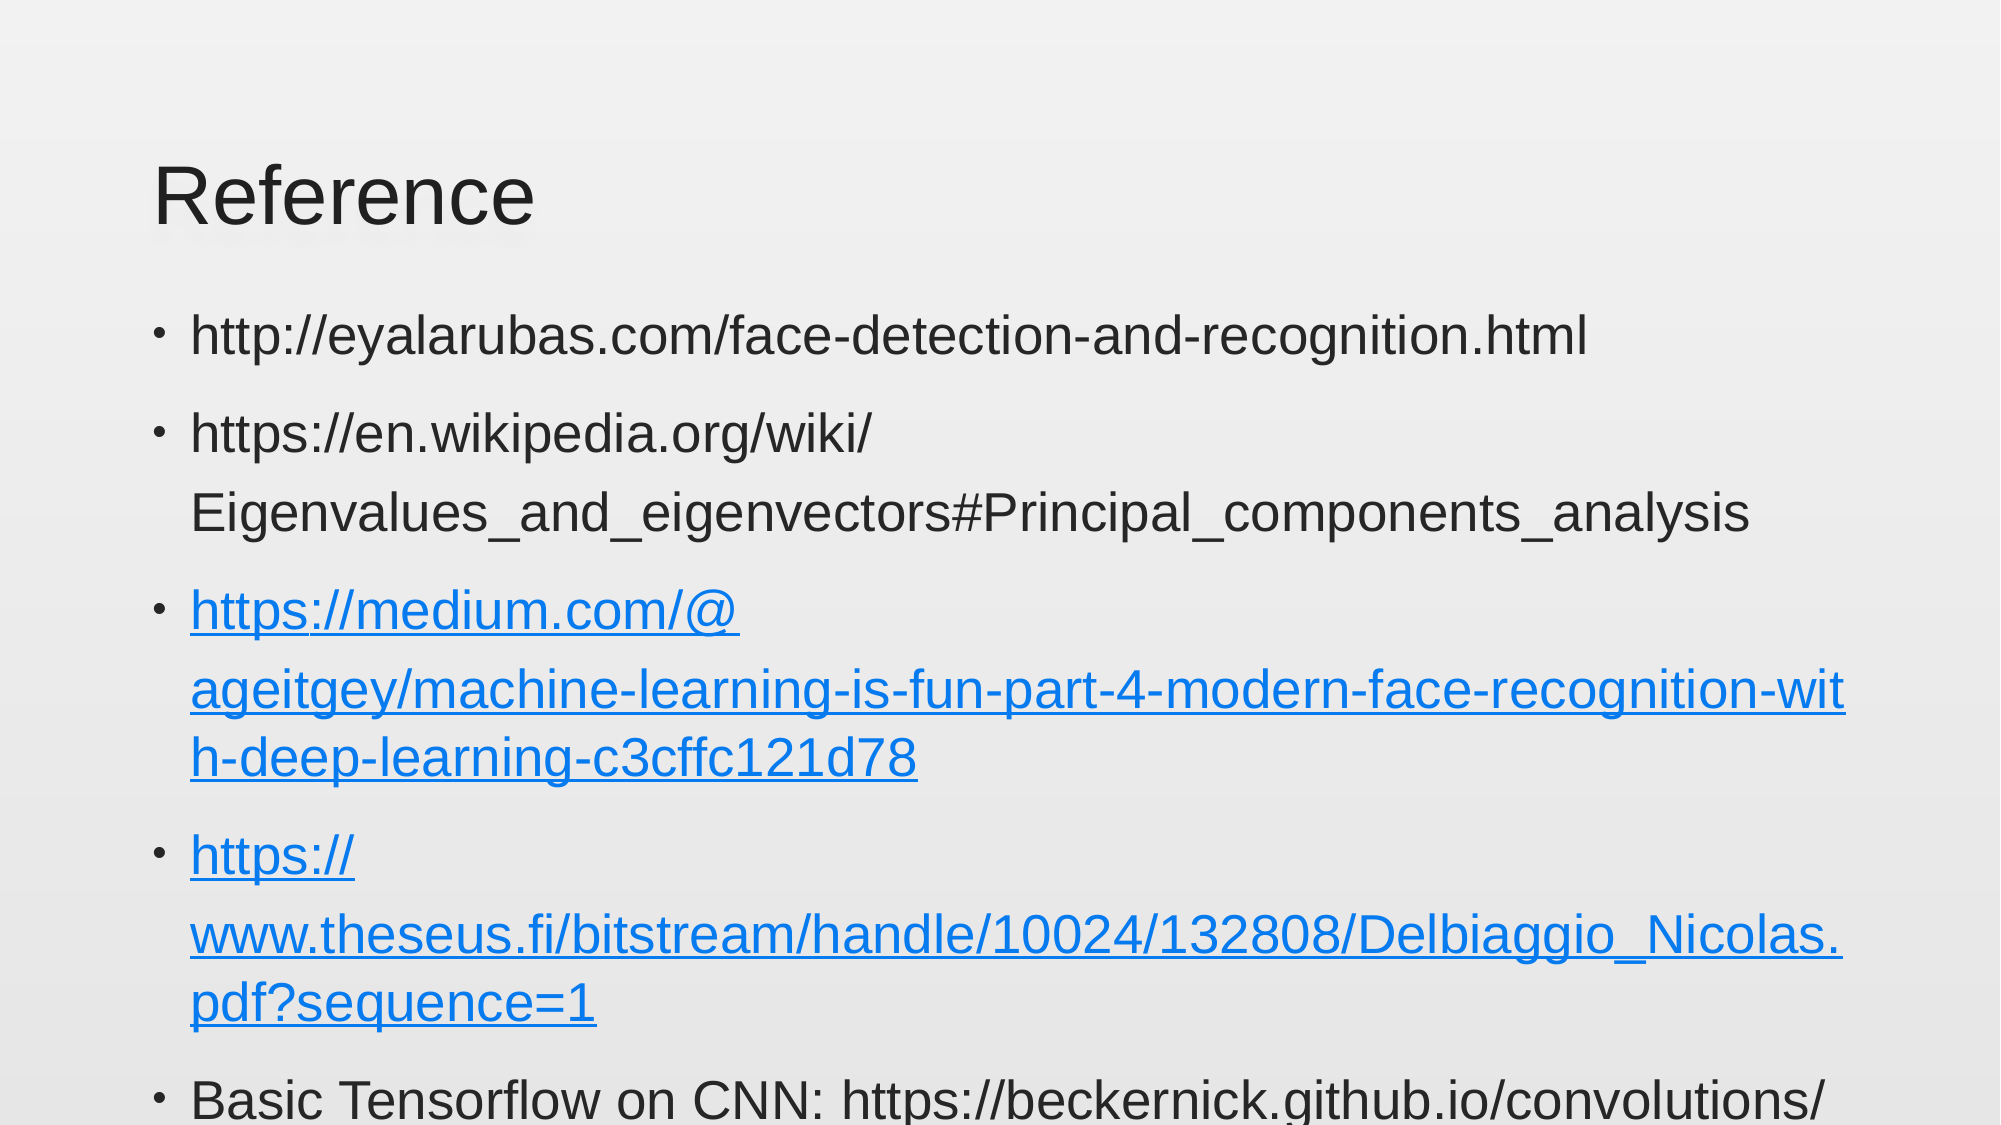

# Reference
http://eyalarubas.com/face-detection-and-recognition.html
https://en.wikipedia.org/wiki/Eigenvalues_and_eigenvectors#Principal_components_analysis
https://medium.com/@ageitgey/machine-learning-is-fun-part-4-modern-face-recognition-with-deep-learning-c3cffc121d78
https://www.theseus.fi/bitstream/handle/10024/132808/Delbiaggio_Nicolas.pdf?sequence=1
Basic Tensorflow on CNN: https://beckernick.github.io/convolutions/